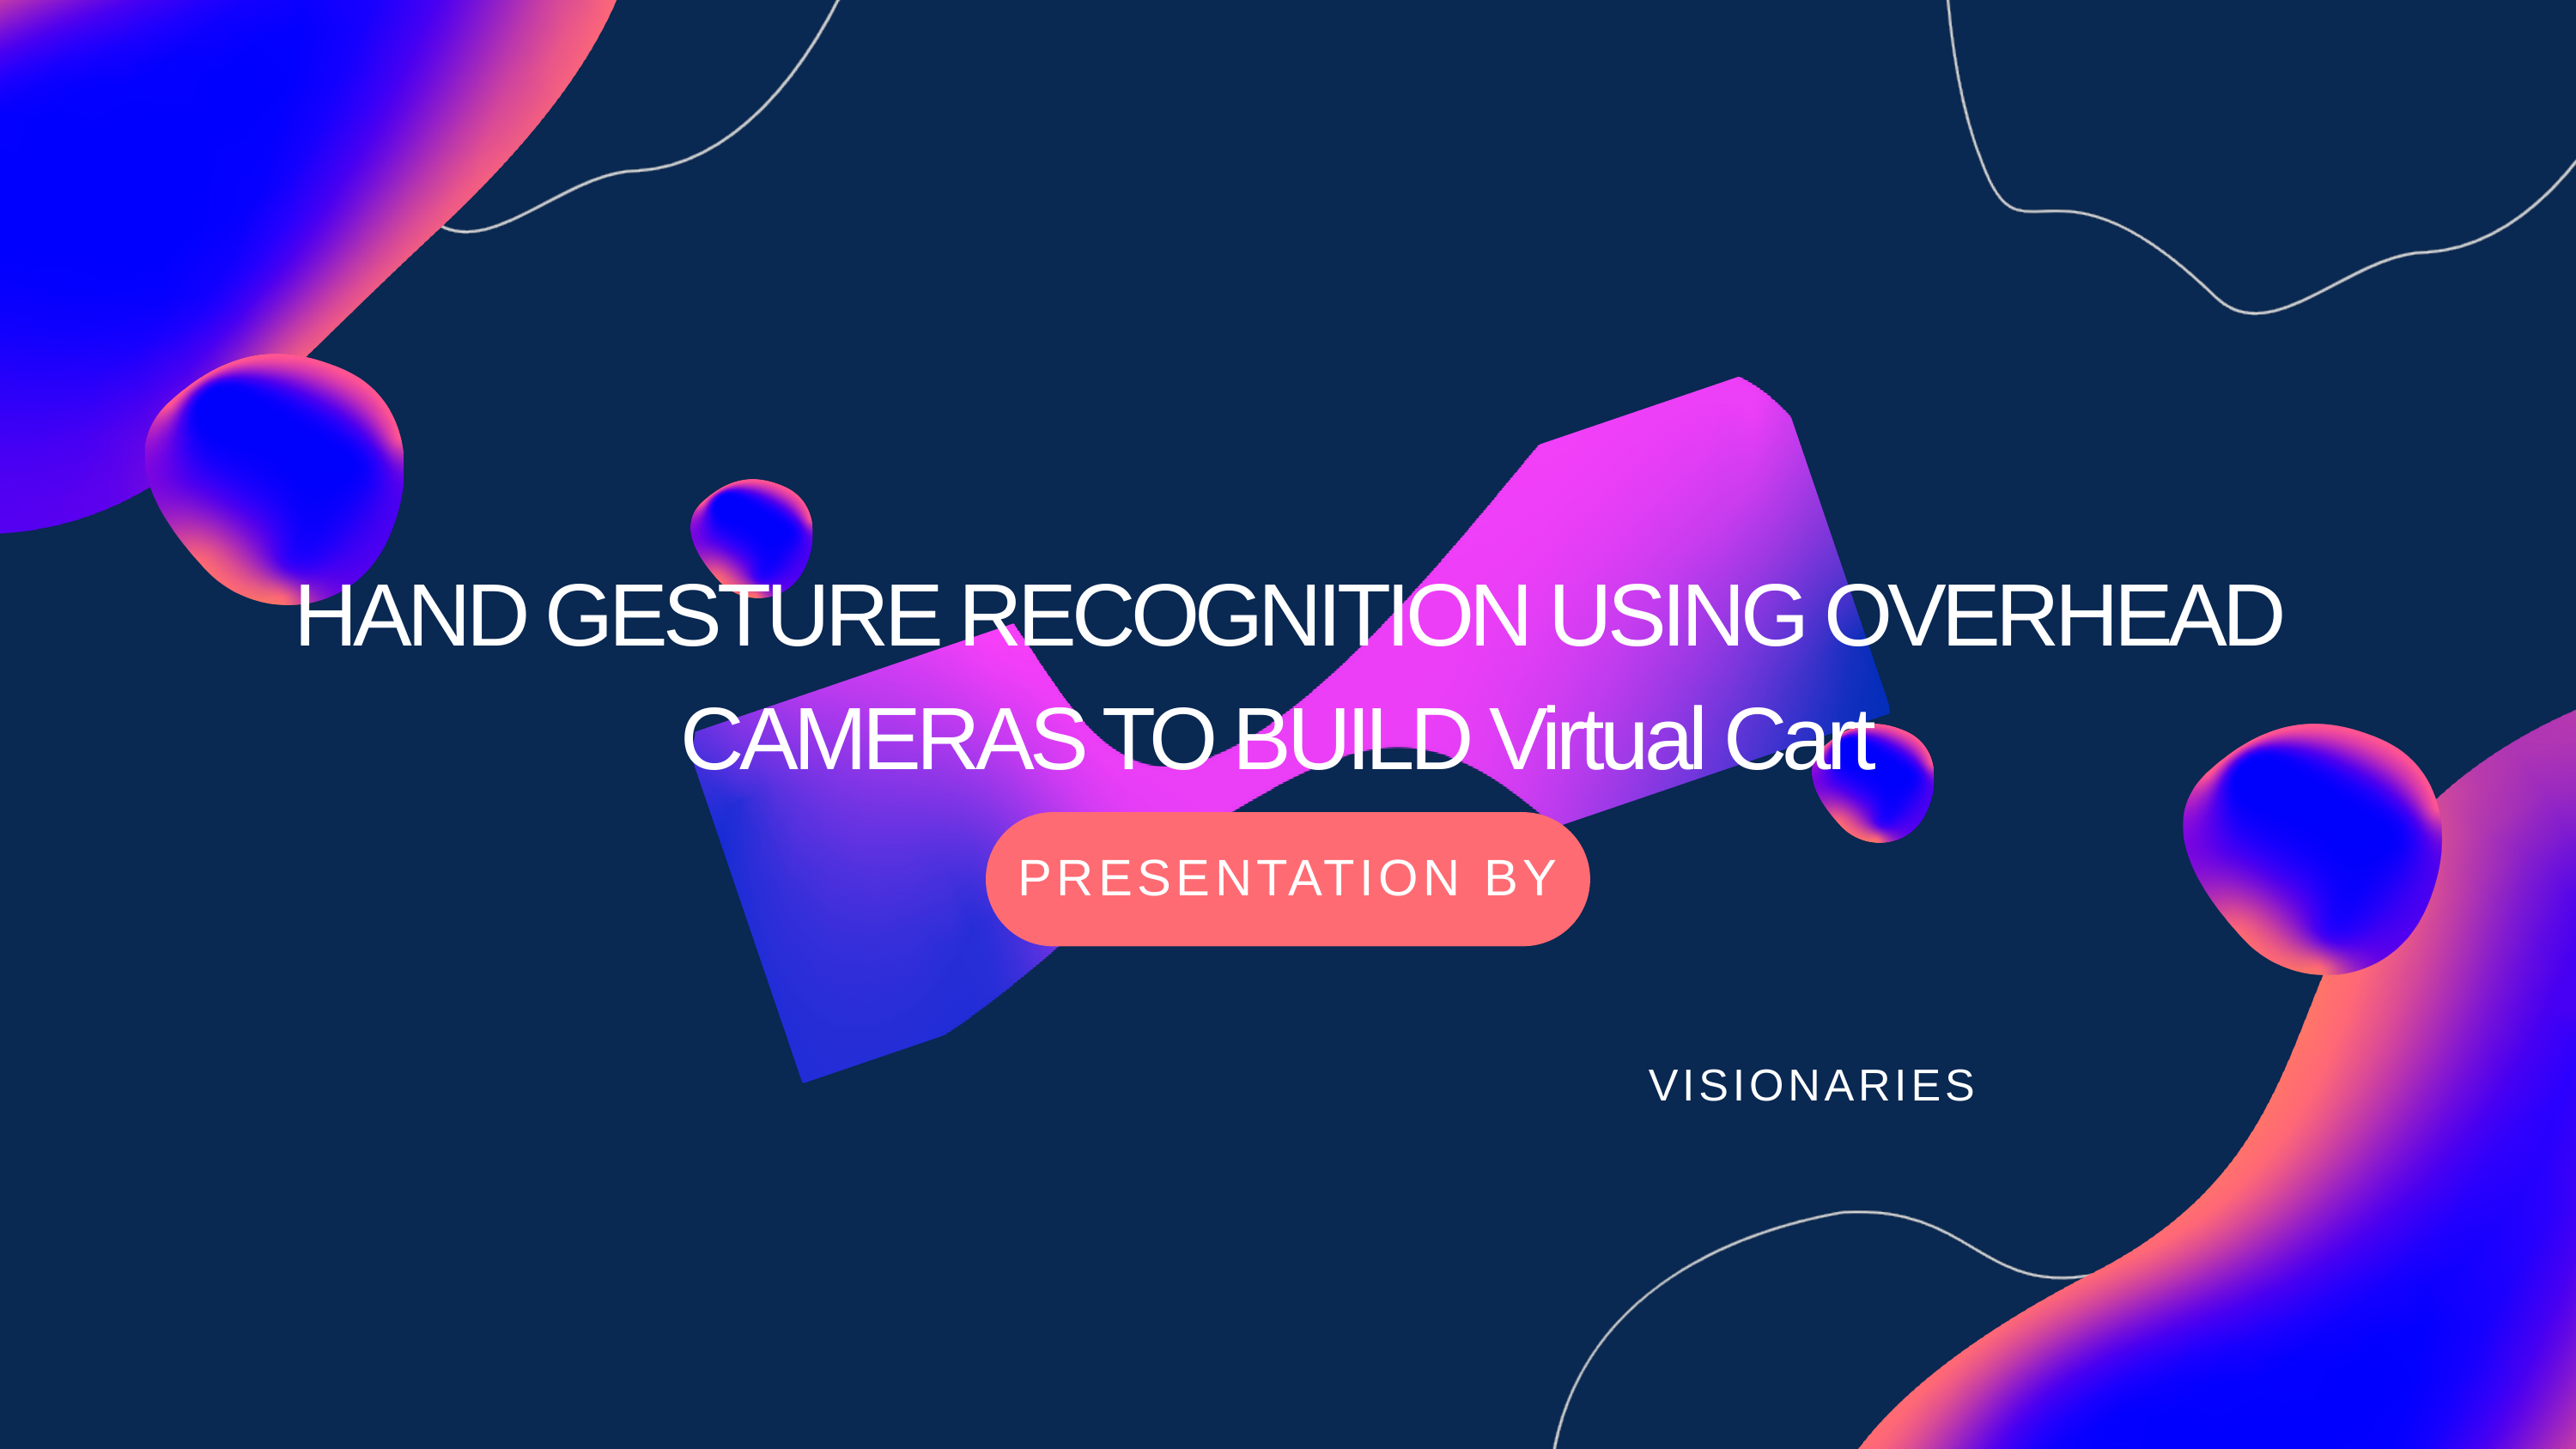

HAND GESTURE RECOGNITION USING OVERHEAD CAMERAS TO BUILD Virtual Cart

PRESENTATION BY
VISIONARIES